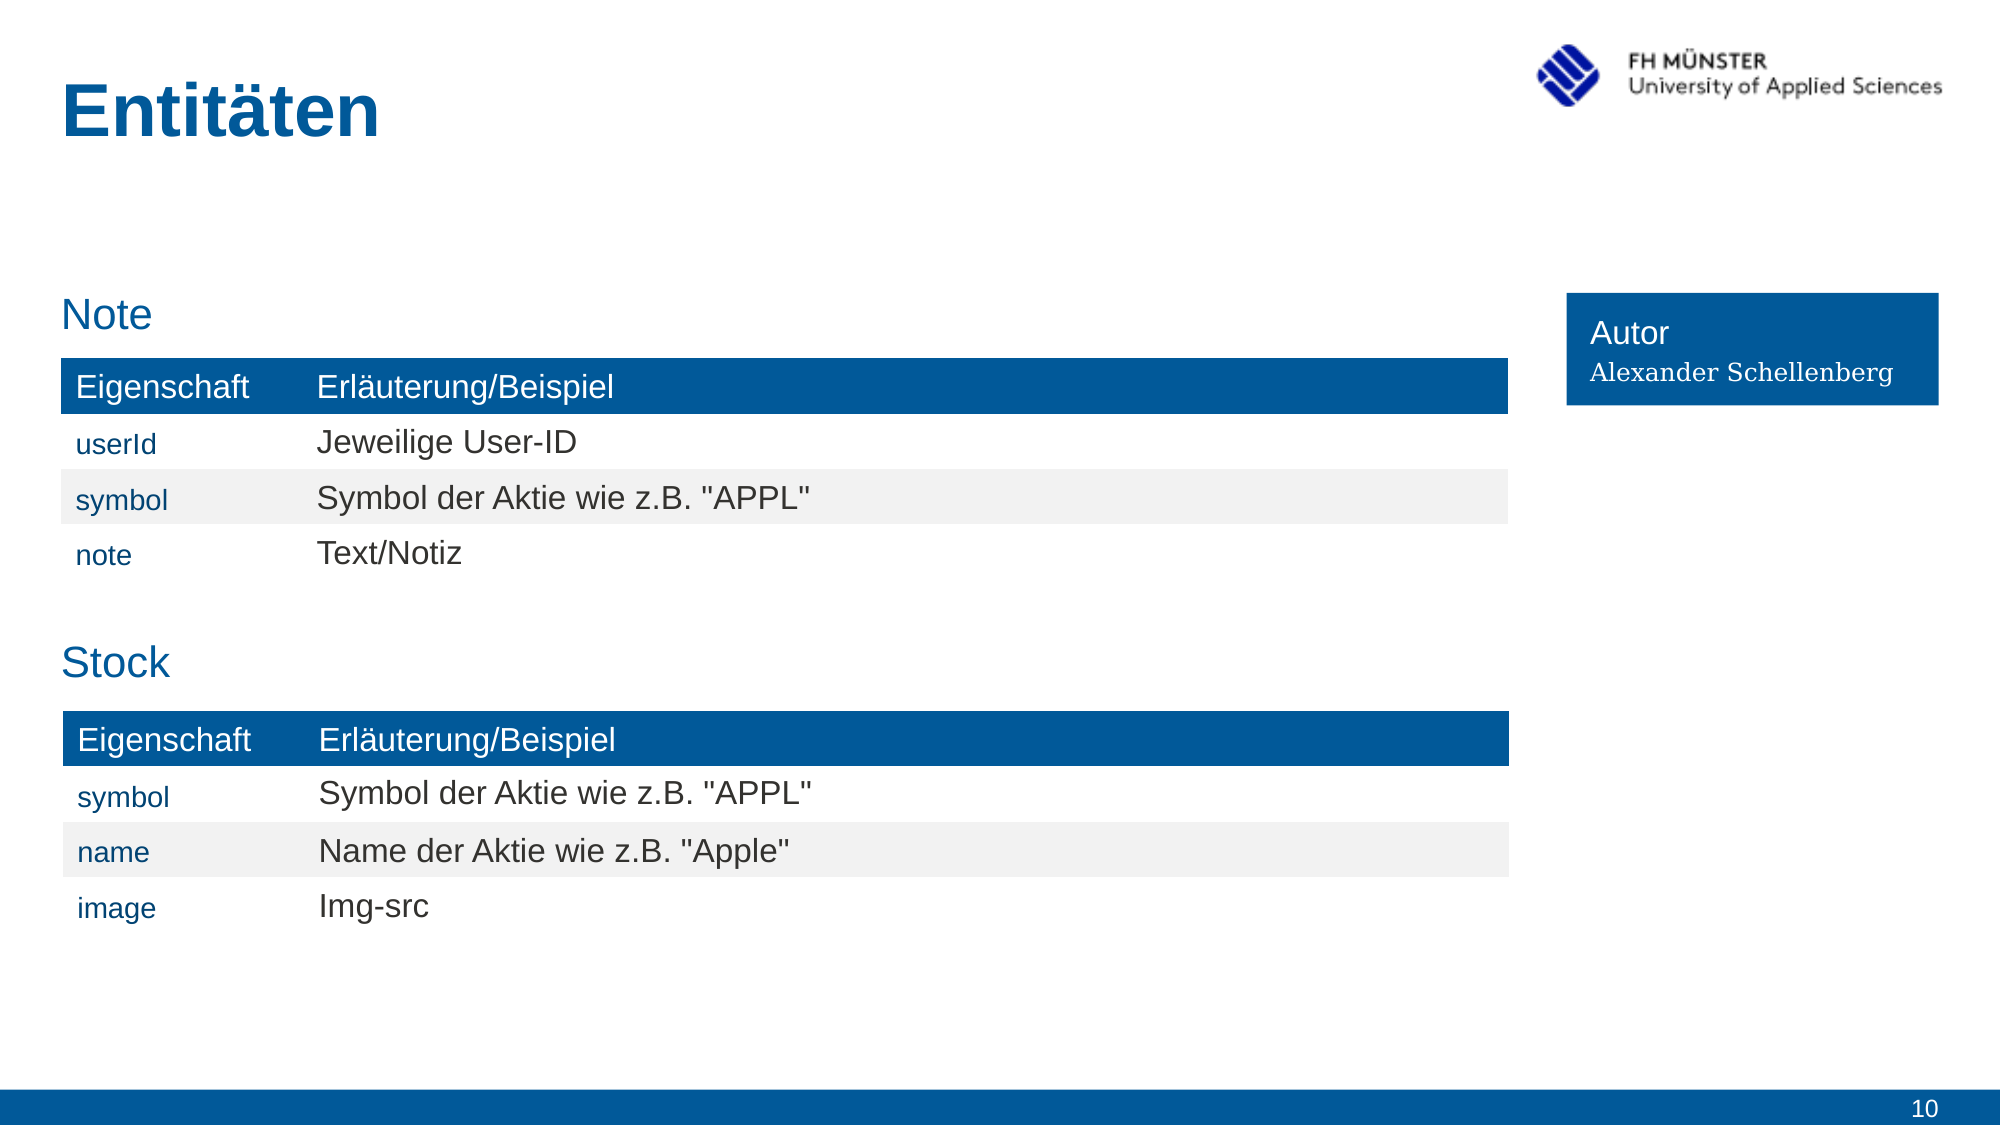

# Entitäten

Note

Autor
Alexander Schellenberg
| Eigenschaft | Erläuterung/Beispiel |
| --- | --- |
| userId | Jeweilige User-ID |
| symbol | Symbol der Aktie wie z.B. "APPL" |
| note | Text/Notiz |
Stock
| Eigenschaft | Erläuterung/Beispiel |
| --- | --- |
| symbol | Symbol der Aktie wie z.B. "APPL" |
| name | Name der Aktie wie z.B. "Apple" |
| image | Img-src |